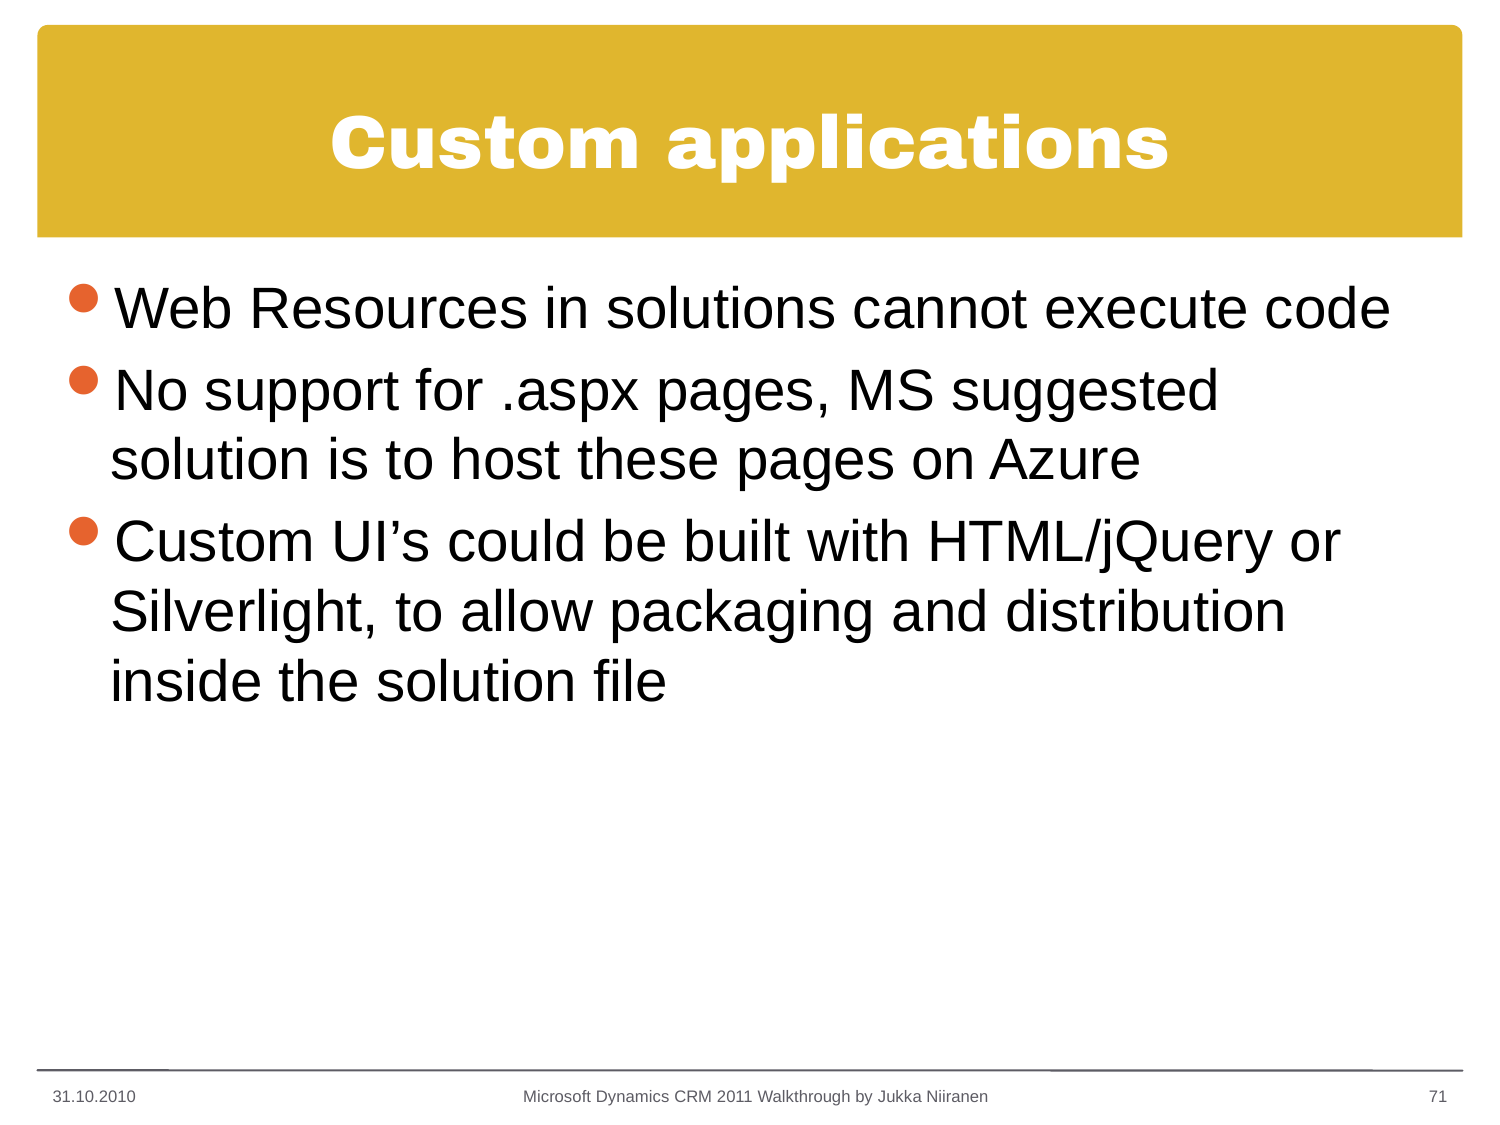

# Custom applications
Web Resources in solutions cannot execute code
No support for .aspx pages, MS suggested solution is to host these pages on Azure
Custom UI’s could be built with HTML/jQuery or Silverlight, to allow packaging and distribution inside the solution file
31.10.2010
Microsoft Dynamics CRM 2011 Walkthrough by Jukka Niiranen
71